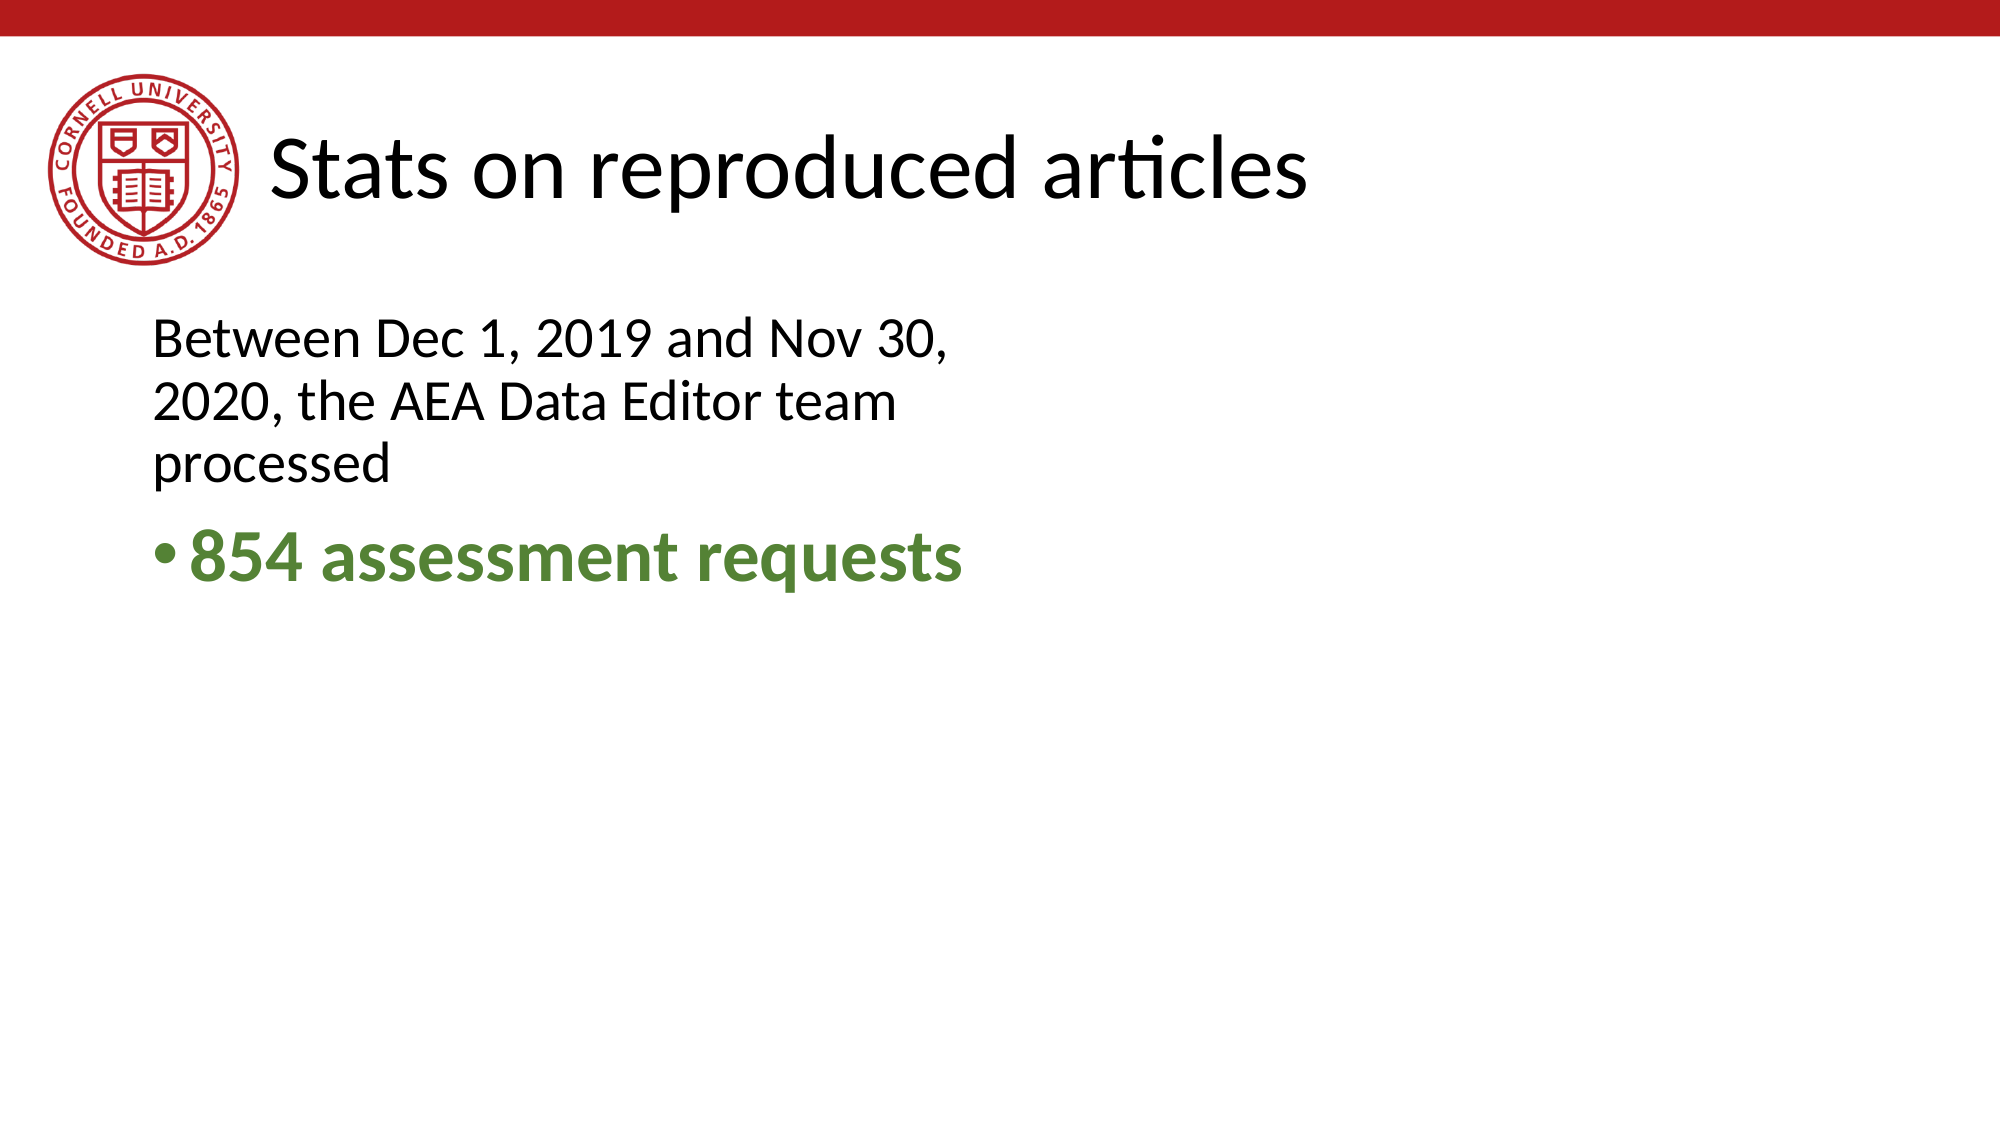

# Stats on reproduced articles
Between Dec 1, 2019 and Nov 30, 2020, the AEA Data Editor team processed
854 assessment requests